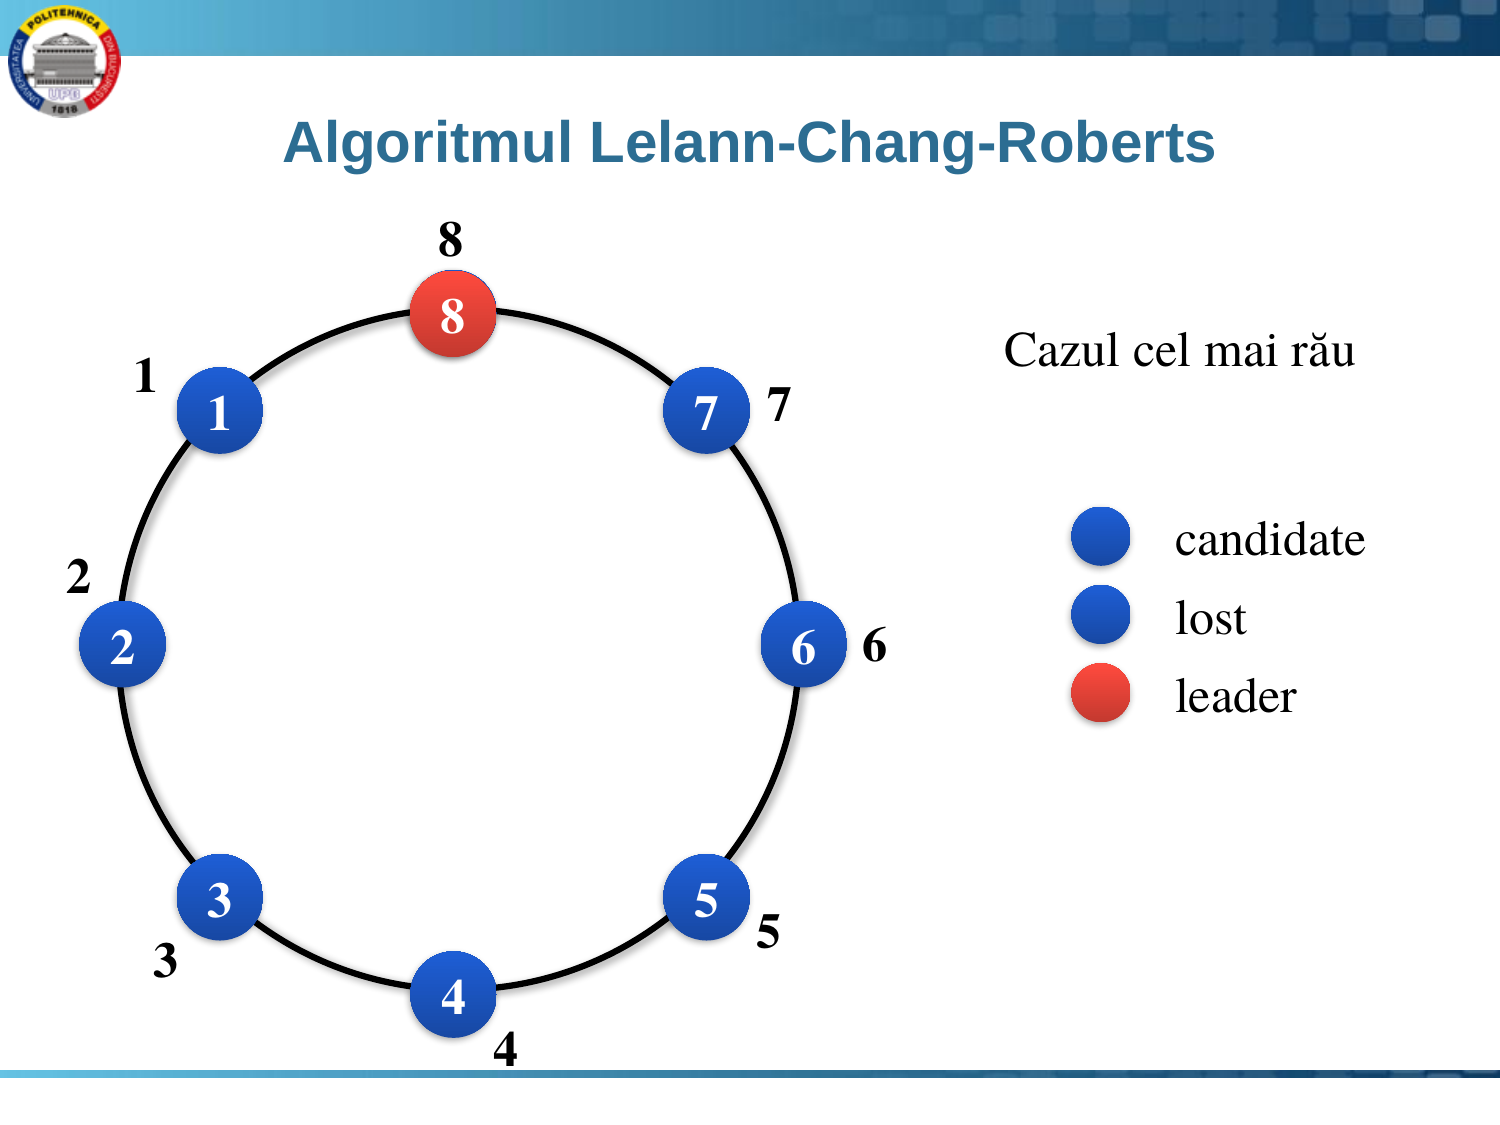

# Algoritmul Lelann-Chang-Roberts
8
8
8

Cazul cel mai rău
1
7
1
7
candidate

2
lost

2
6
6
leader

3
5
5
3
4
4